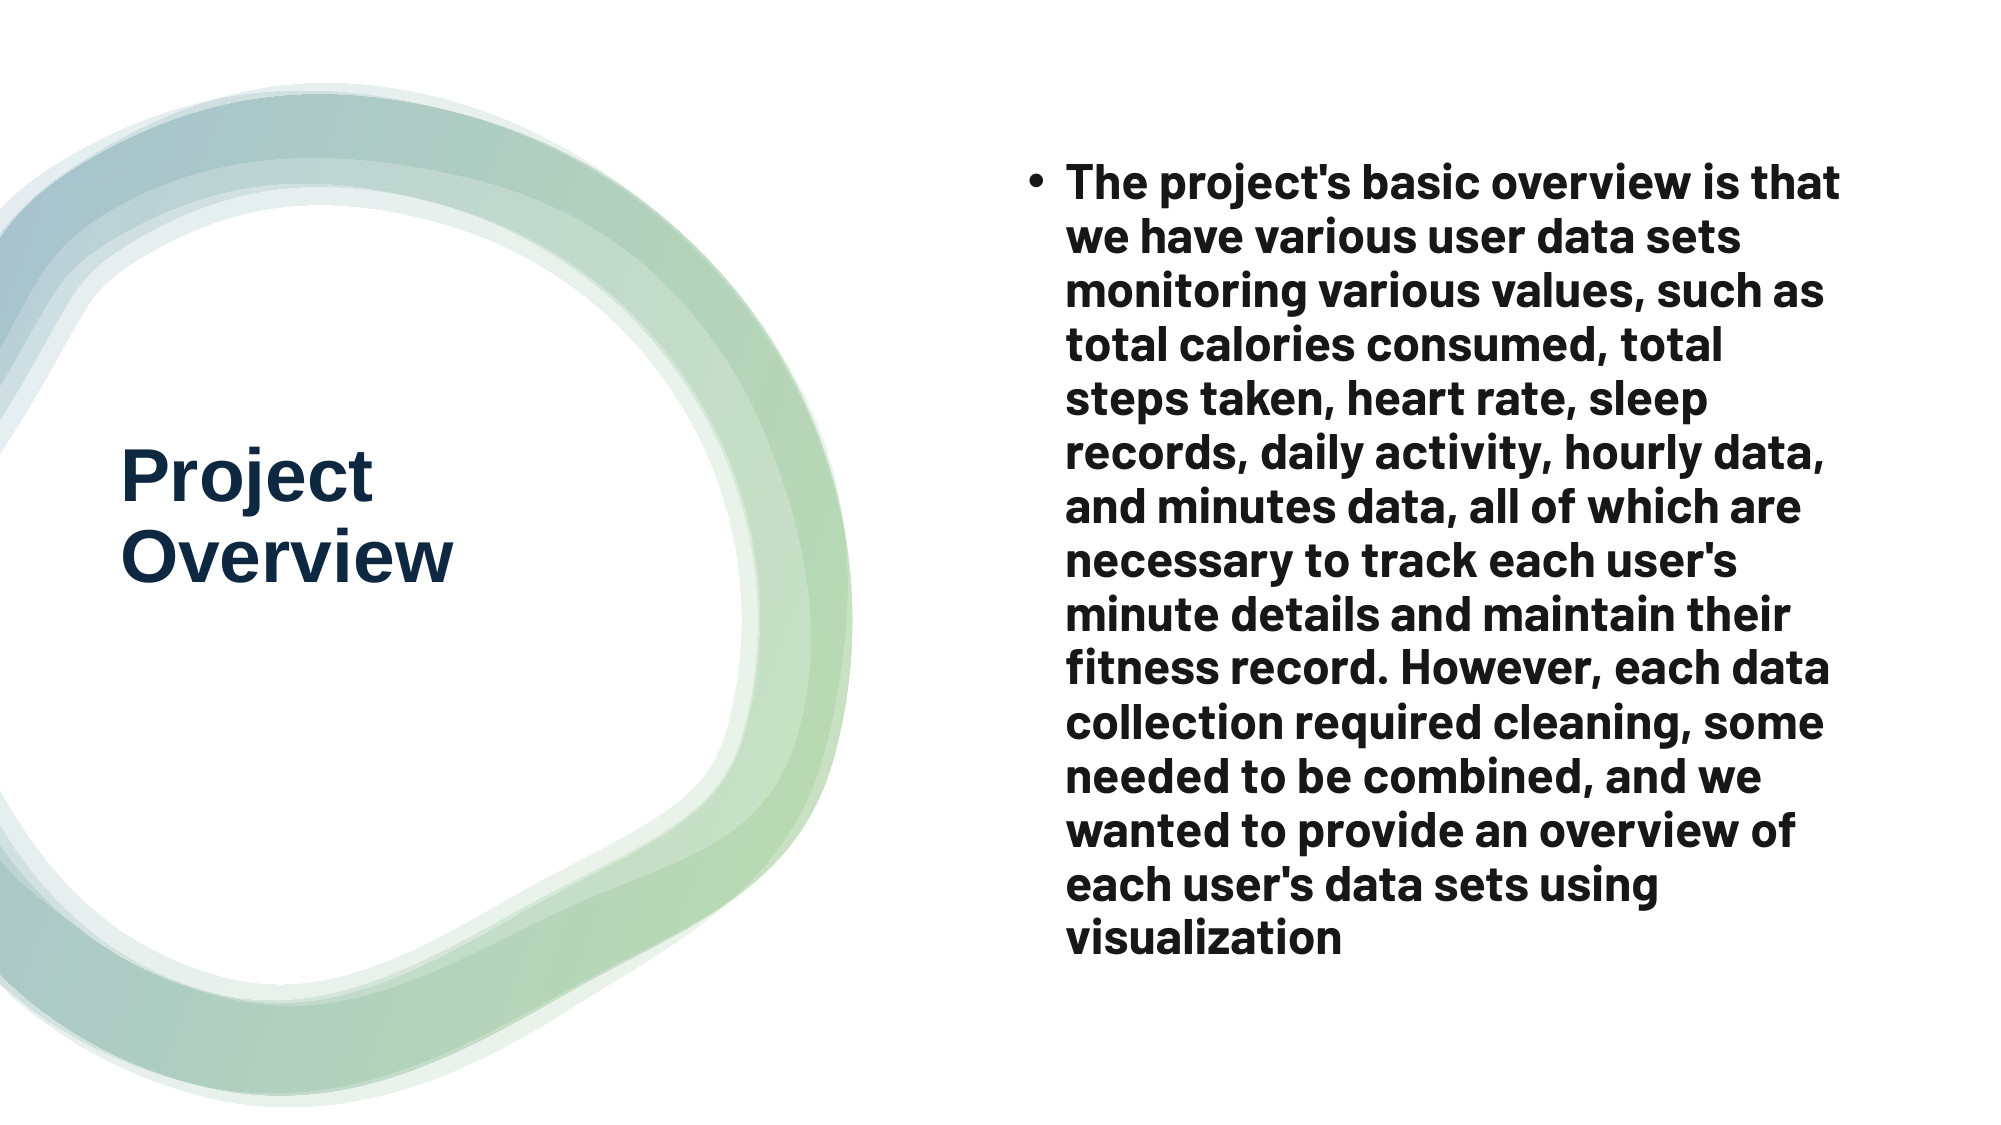

The project's basic overview is that we have various user data sets monitoring various values, such as total calories consumed, total steps taken, heart rate, sleep records, daily activity, hourly data, and minutes data, all of which are necessary to track each user's minute details and maintain their fitness record. However, each data collection required cleaning, some needed to be combined, and we wanted to provide an overview of each user's data sets using visualization
# Project Overview